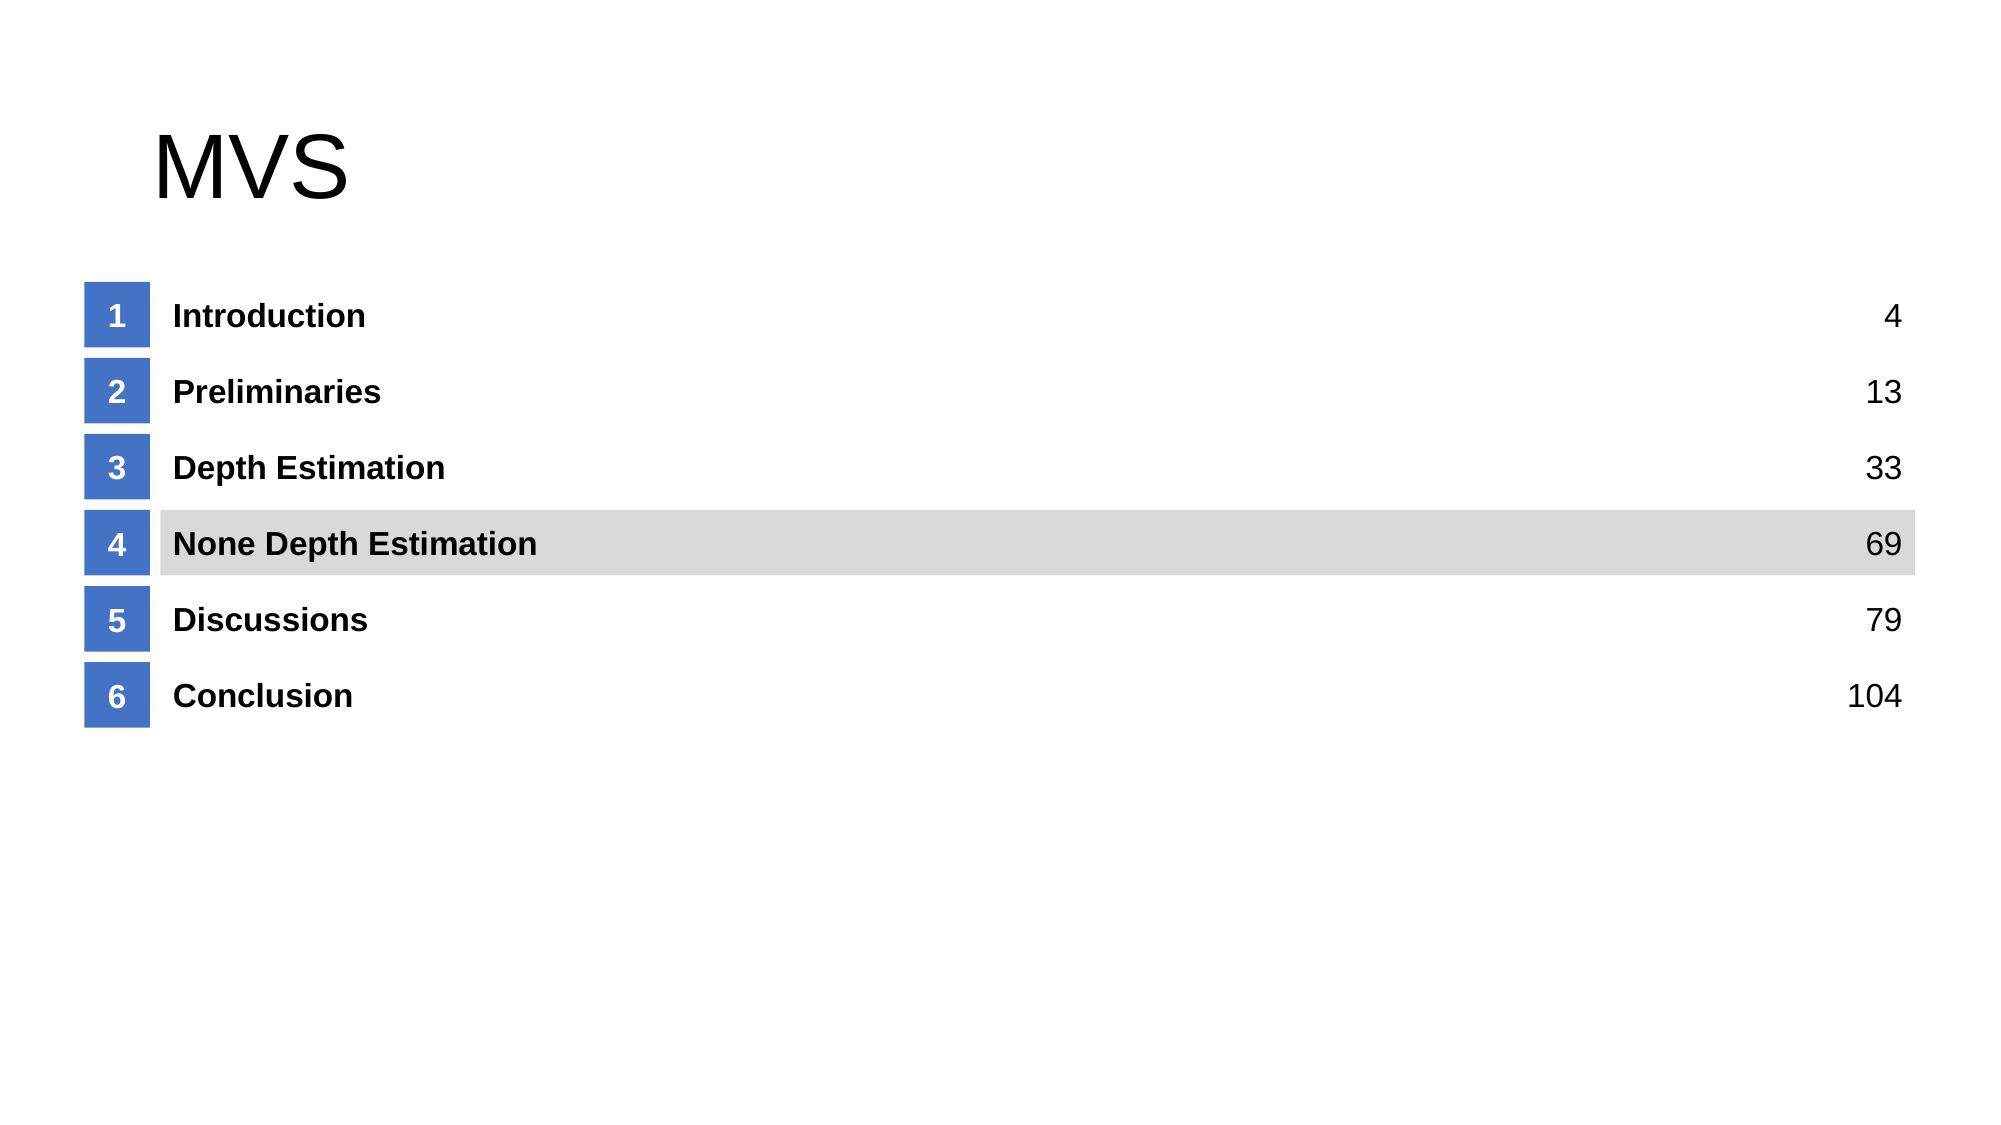

# MVS
1
Introduction
4
2
Preliminaries
13
3
Depth Estimation
33
4

None Depth Estimation
69
5
Discussions
79
6
Conclusion
104